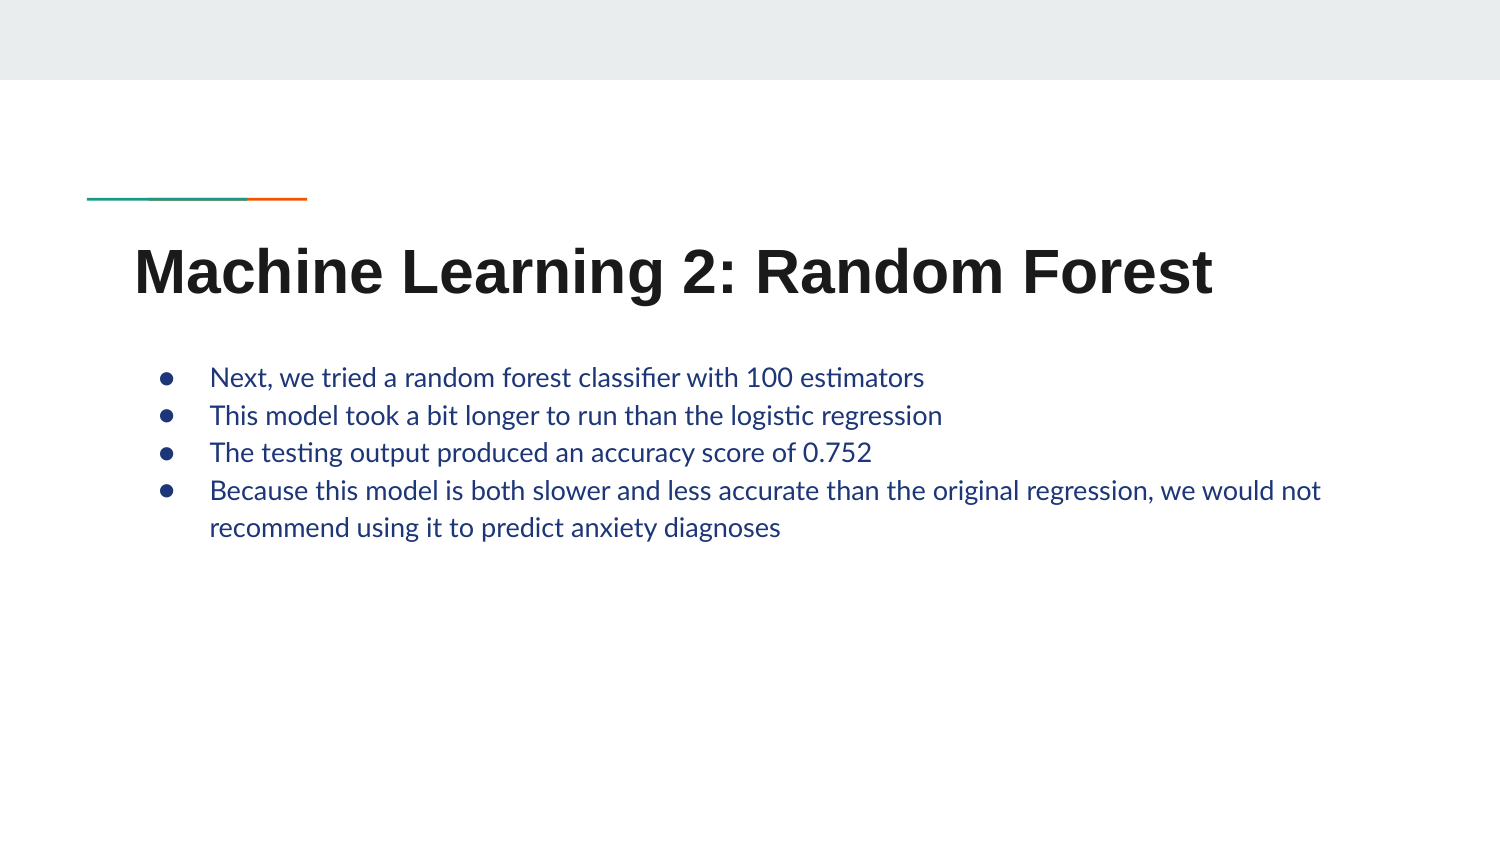

# Machine Learning 2: Random Forest
Next, we tried a random forest classifier with 100 estimators
This model took a bit longer to run than the logistic regression
The testing output produced an accuracy score of 0.752
Because this model is both slower and less accurate than the original regression, we would not recommend using it to predict anxiety diagnoses